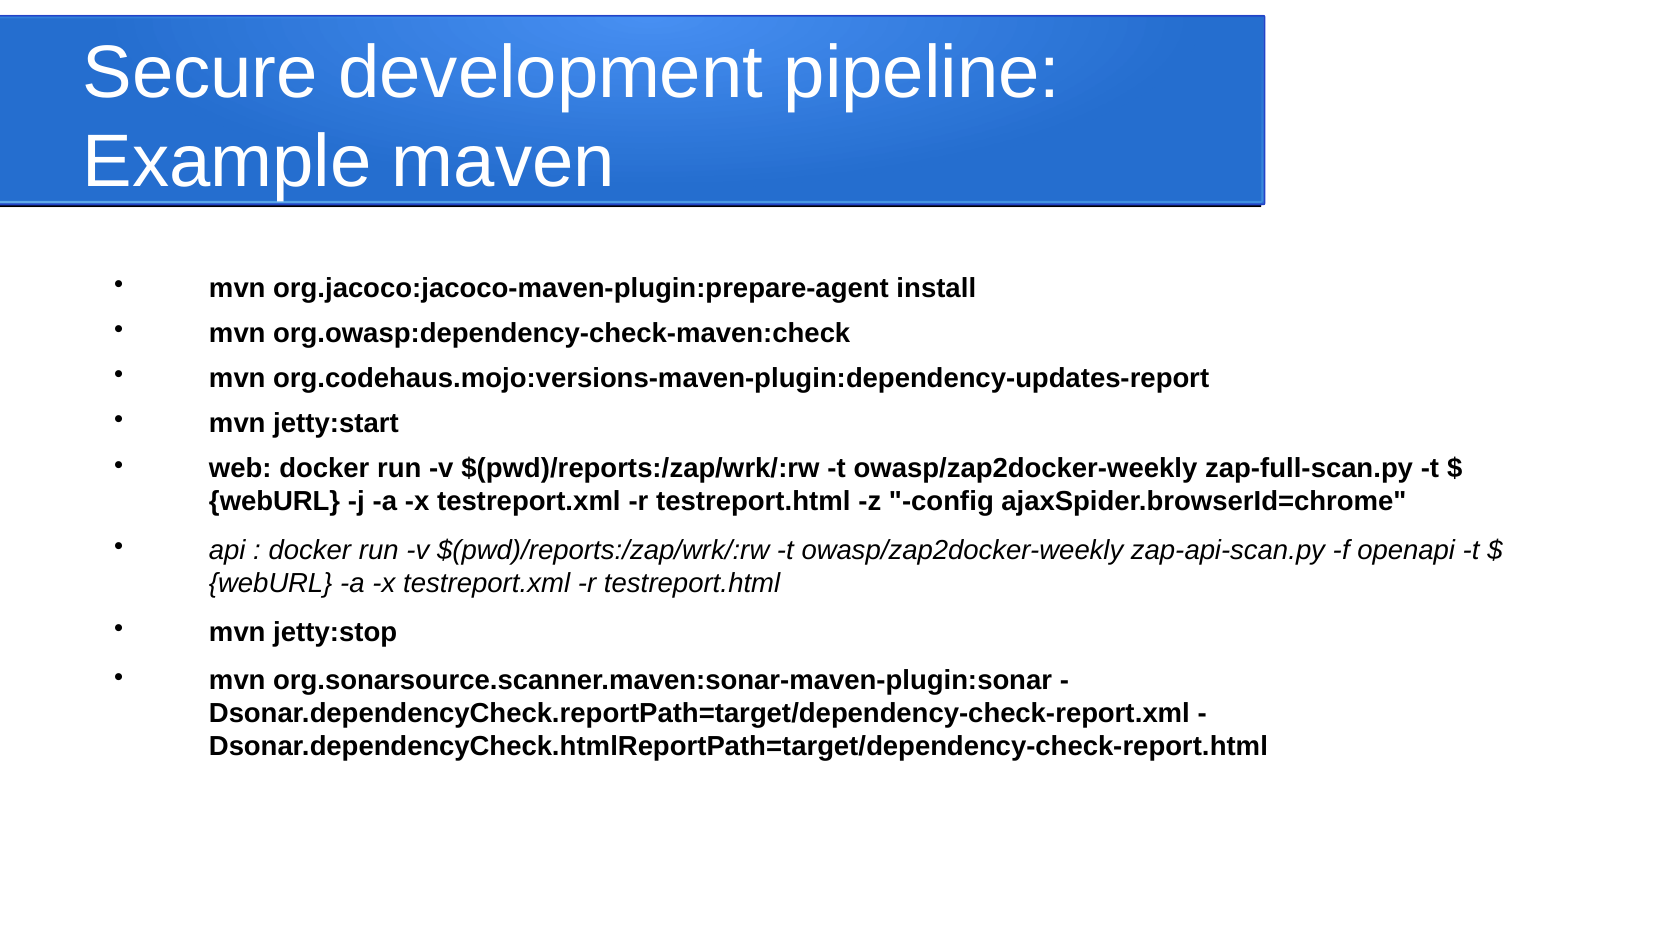

Secure development pipeline: Example maven

mvn org.jacoco:jacoco-maven-plugin:prepare-agent install
mvn org.owasp:dependency-check-maven:check
mvn org.codehaus.mojo:versions-maven-plugin:dependency-updates-report
mvn jetty:start
web: docker run -v $(pwd)/reports:/zap/wrk/:rw -t owasp/zap2docker-weekly zap-full-scan.py -t ${webURL} -j -a -x testreport.xml -r testreport.html -z "-config ajaxSpider.browserId=chrome"
api : docker run -v $(pwd)/reports:/zap/wrk/:rw -t owasp/zap2docker-weekly zap-api-scan.py -f openapi -t ${webURL} -a -x testreport.xml -r testreport.html
mvn jetty:stop
mvn org.sonarsource.scanner.maven:sonar-maven-plugin:sonar -Dsonar.dependencyCheck.reportPath=target/dependency-check-report.xml -Dsonar.dependencyCheck.htmlReportPath=target/dependency-check-report.html